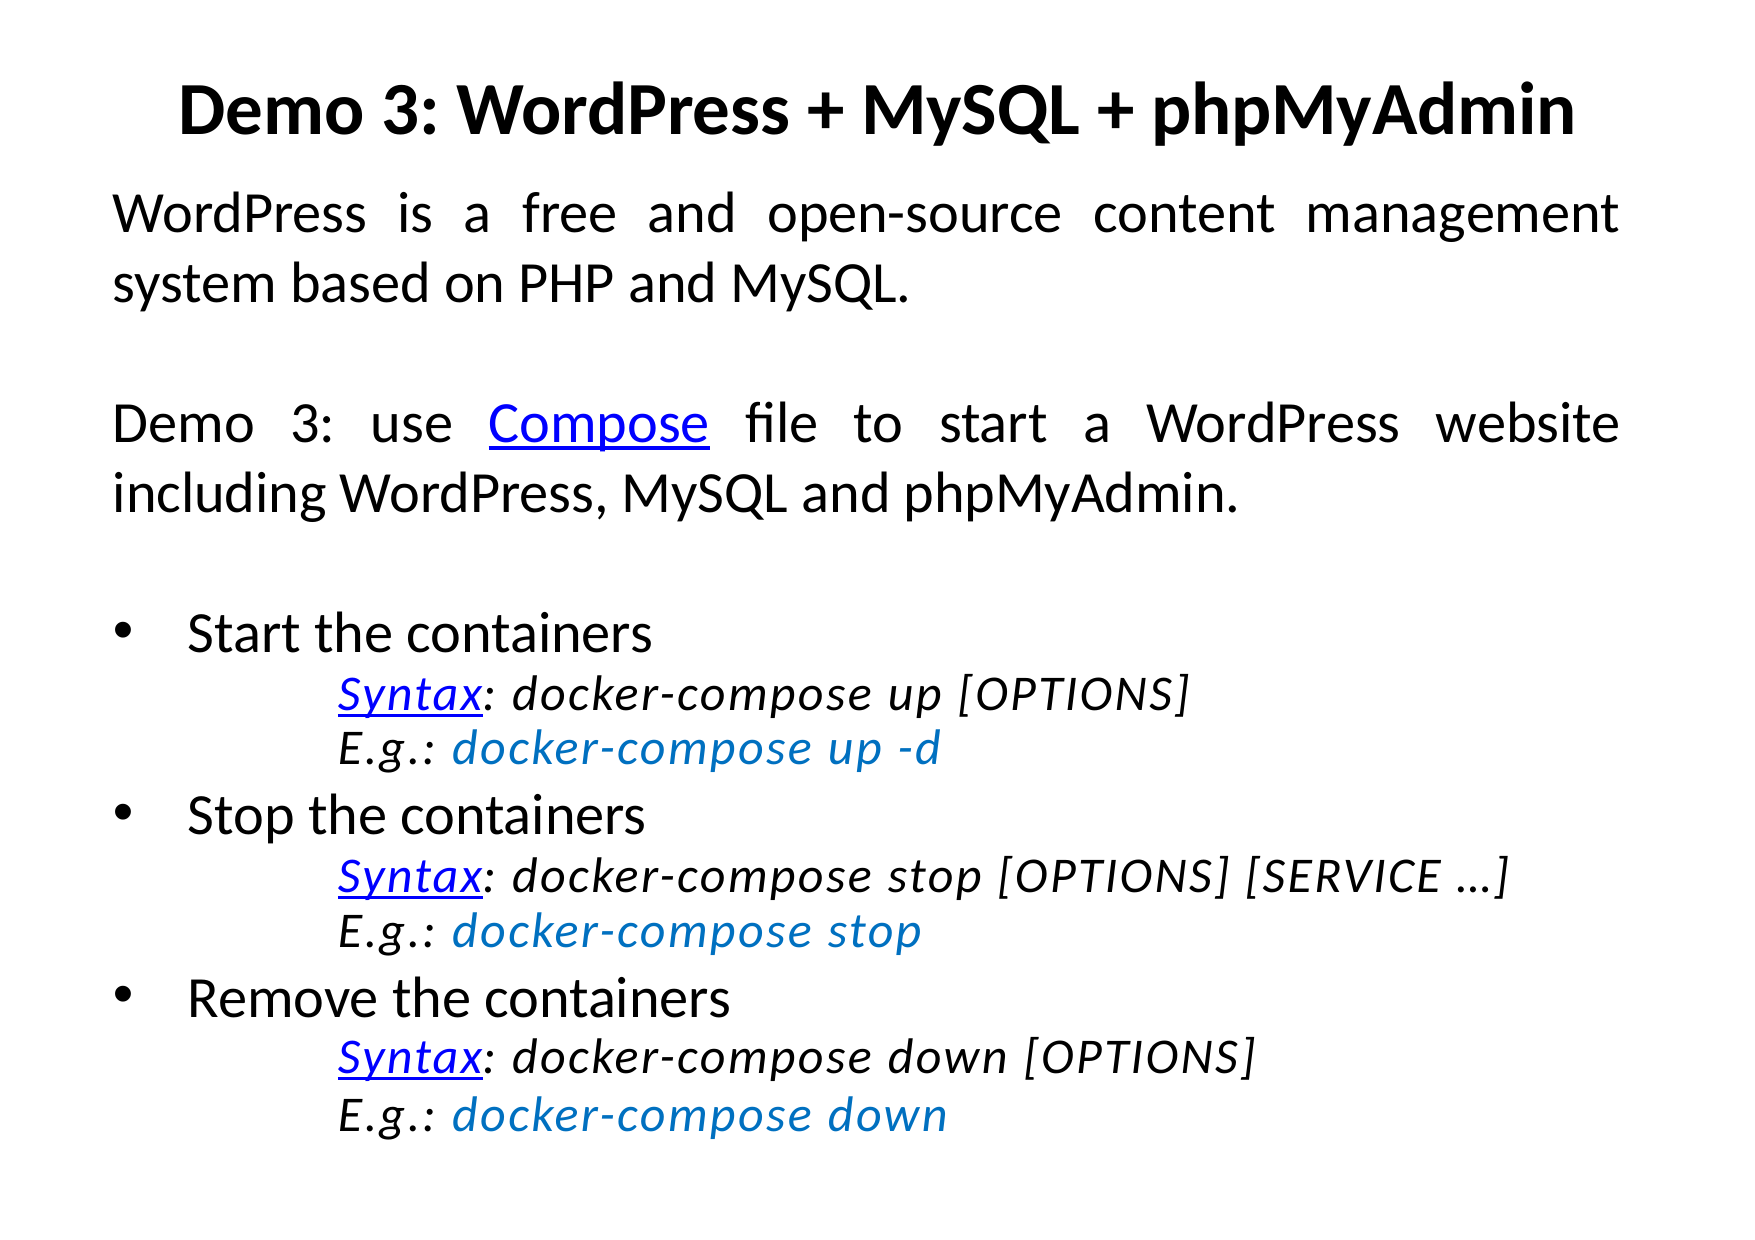

# Demo 3: WordPress + MySQL + phpMyAdmin
WordPress is a free and open-source content management system based on PHP and MySQL.

Demo 3: use Compose file to start a WordPress website including WordPress, MySQL and phpMyAdmin.

Start the containers
	Syntax: docker-compose up [OPTIONS]
	E.g.: docker-compose up -d
Stop the containers
	Syntax: docker-compose stop [OPTIONS] [SERVICE …]
	E.g.: docker-compose stop
Remove the containers
	Syntax: docker-compose down [OPTIONS]
	E.g.: docker-compose down